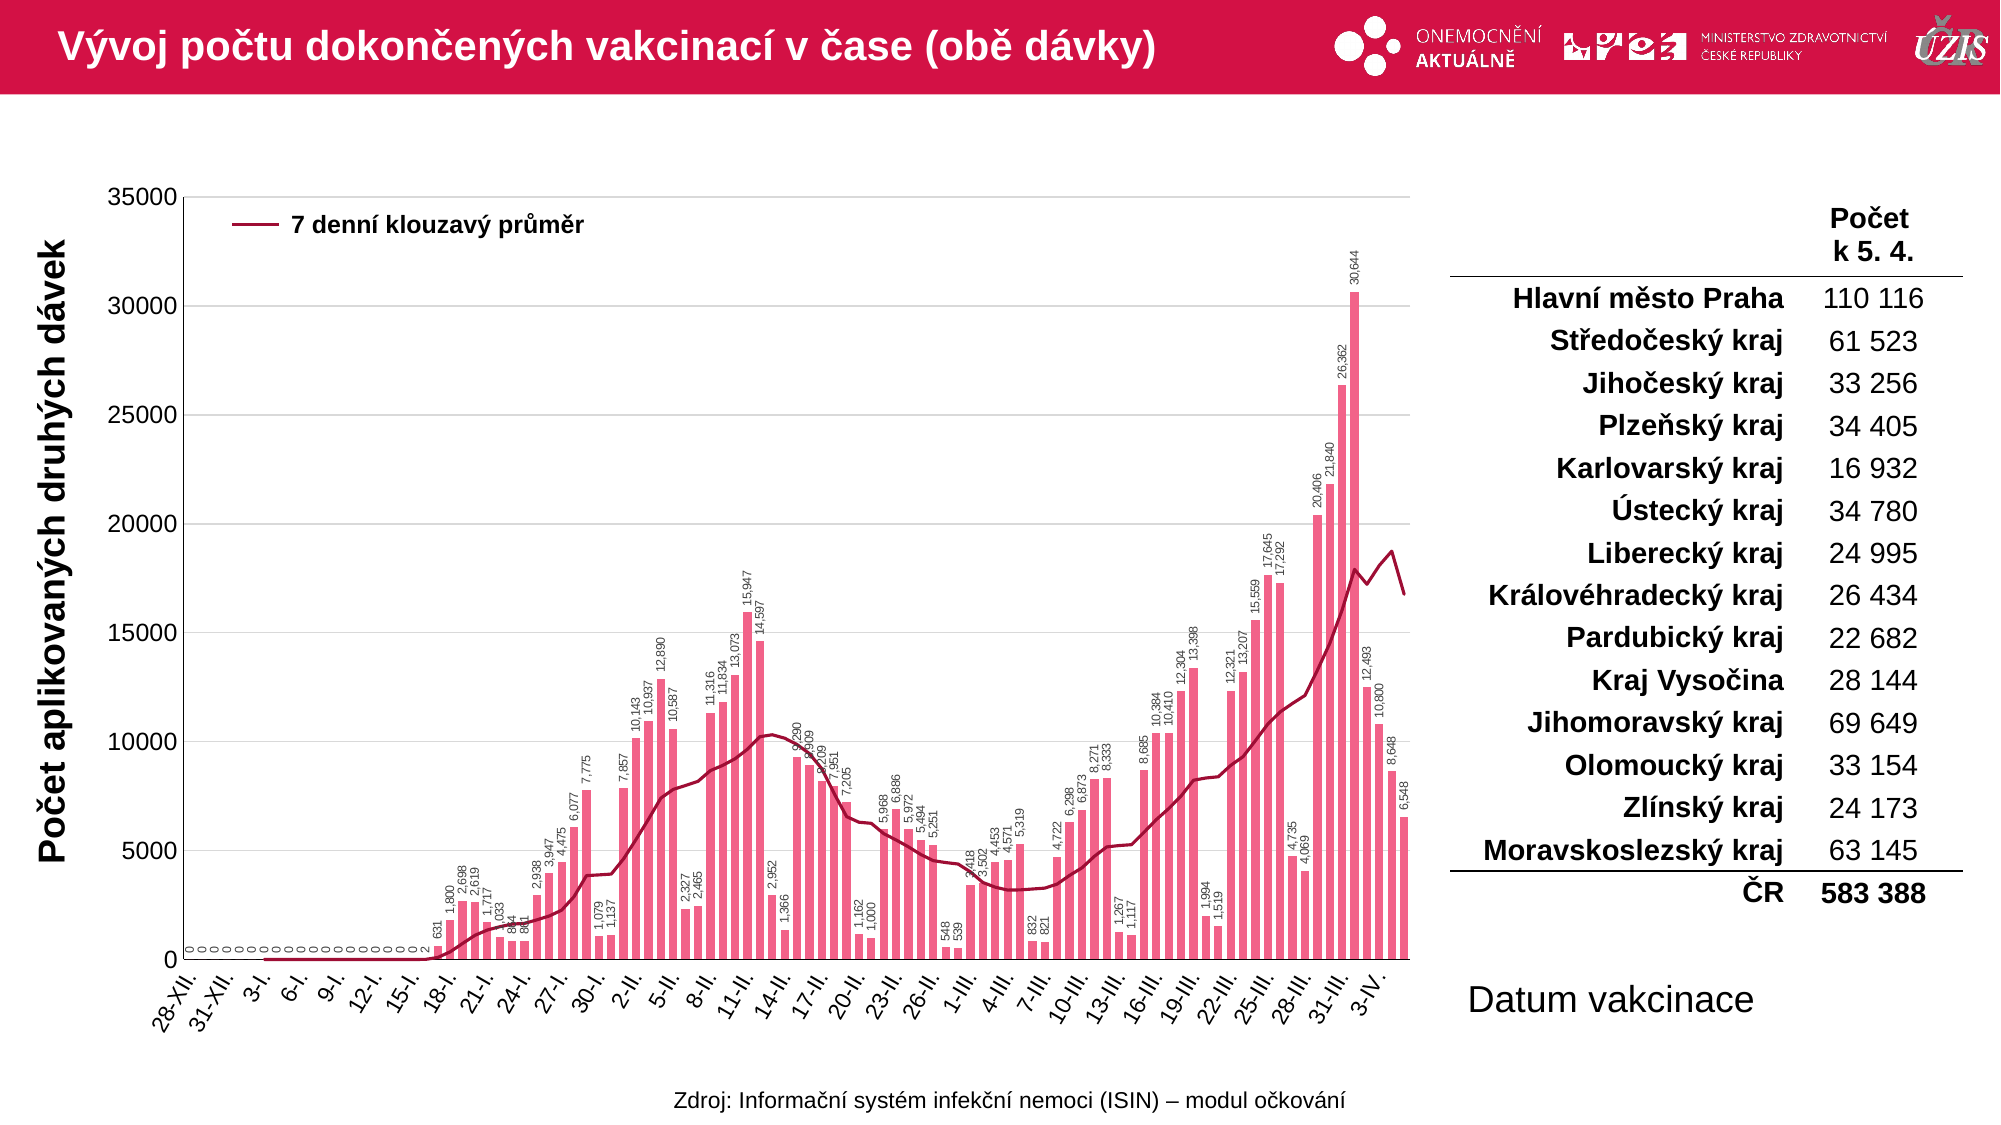

# Vývoj počtu dokončených vakcinací v čase (obě dávky)

### Chart

| Category | druhá dávka |
|---|---|
| 28-XII. | 0.0 |
| 29-XII. | 0.0 |
| 30-XII. | 0.0 |
| 31-XII. | 0.0 |
| 1-I. | 0.0 |
| 2-I. | 0.0 |
| 3-I. | 0.0 |
| 4-I. | 0.0 |
| 5-I. | 0.0 |
| 6-I. | 0.0 |
| 7-I. | 0.0 |
| 8-I. | 0.0 |
| 9-I. | 0.0 |
| 10-I. | 0.0 |
| 11-I. | 0.0 |
| 12-I. | 0.0 |
| 13-I. | 0.0 |
| 14-I. | 0.0 |
| 15-I. | 0.0 |
| 16-I. | 2.0 |
| 17-I. | 631.0 |
| 18-I. | 1800.0 |
| 19-I. | 2698.0 |
| 20-I. | 2619.0 |
| 21-I. | 1717.0 |
| 22-I. | 1033.0 |
| 23-I. | 864.0 |
| 24-I. | 861.0 |
| 25-I. | 2938.0 |
| 26-I. | 3947.0 |
| 27-I. | 4475.0 |
| 28-I. | 6077.0 |
| 29-I. | 7775.0 |
| 30-I. | 1079.0 |
| 31-I. | 1137.0 |
| 1-II. | 7857.0 |
| 2-II. | 10143.0 |
| 3-II. | 10937.0 |
| 4-II. | 12890.0 |
| 5-II. | 10587.0 |
| 6-II. | 2327.0 |
| 7-II. | 2465.0 |
| 8-II. | 11316.0 |
| 9-II. | 11834.0 |
| 10-II. | 13073.0 |
| 11-II. | 15947.0 |
| 12-II. | 14597.0 |
| 13-II. | 2952.0 |
| 14-II. | 1366.0 |
| 15-II. | 9290.0 |
| 16-II. | 8909.0 |
| 17-II. | 8209.0 |
| 18-II. | 7951.0 |
| 19-II. | 7205.0 |
| 20-II. | 1162.0 |
| 21-II. | 1000.0 |
| 22-II. | 5968.0 |
| 23-II. | 6886.0 |
| 24-II. | 5972.0 |
| 25-II. | 5494.0 |
| 26-II. | 5251.0 |
| 27-II. | 548.0 |
| 28-II. | 539.0 |
| 1-III. | 3418.0 |
| 2-III. | 3502.0 |
| 3-III. | 4453.0 |
| 4-III. | 4571.0 |
| 5-III. | 5319.0 |
| 6-III. | 832.0 |
| 7-III. | 821.0 |
| 8-III. | 4722.0 |
| 9-III. | 6298.0 |
| 10-III. | 6873.0 |
| 11-III. | 8271.0 |
| 12-III. | 8333.0 |
| 13-III. | 1267.0 |
| 14-III. | 1117.0 |
| 15-III. | 8685.0 |
| 16-III. | 10384.0 |
| 17-III. | 10410.0 |
| 18-III. | 12304.0 |
| 19-III. | 13398.0 |
| 20-III. | 1994.0 |
| 21-III. | 1519.0 |
| 22-III. | 12321.0 |
| 23-III. | 13207.0 |
| 24-III. | 15559.0 |
| 25-III. | 17645.0 |
| 26-III. | 17292.0 |
| 27-III. | 4735.0 |
| 28-III. | 4069.0 |
| 29-III. | 20406.0 |
| 30-III. | 21840.0 |
| 31-III. | 26362.0 |
| 1-IV. | 30644.0 |
| 2-IV. | 12493.0 |
| 3-IV. | 10800.0 |
| 4-IV. | 8648.0 |
| 5-IV. | 6548.0 |
|  | Počet k 5. 4. |
| --- | --- |
| Hlavní město Praha | 110 116 |
| Středočeský kraj | 61 523 |
| Jihočeský kraj | 33 256 |
| Plzeňský kraj | 34 405 |
| Karlovarský kraj | 16 932 |
| Ústecký kraj | 34 780 |
| Liberecký kraj | 24 995 |
| Královéhradecký kraj | 26 434 |
| Pardubický kraj | 22 682 |
| Kraj Vysočina | 28 144 |
| Jihomoravský kraj | 69 649 |
| Olomoucký kraj | 33 154 |
| Zlínský kraj | 24 173 |
| Moravskoslezský kraj | 63 145 |
| ČR | 583 388 |
7 denní klouzavý průměr
Počet aplikovaných druhých dávek
Datum vakcinace
Zdroj: Informační systém infekční nemoci (ISIN) – modul očkování